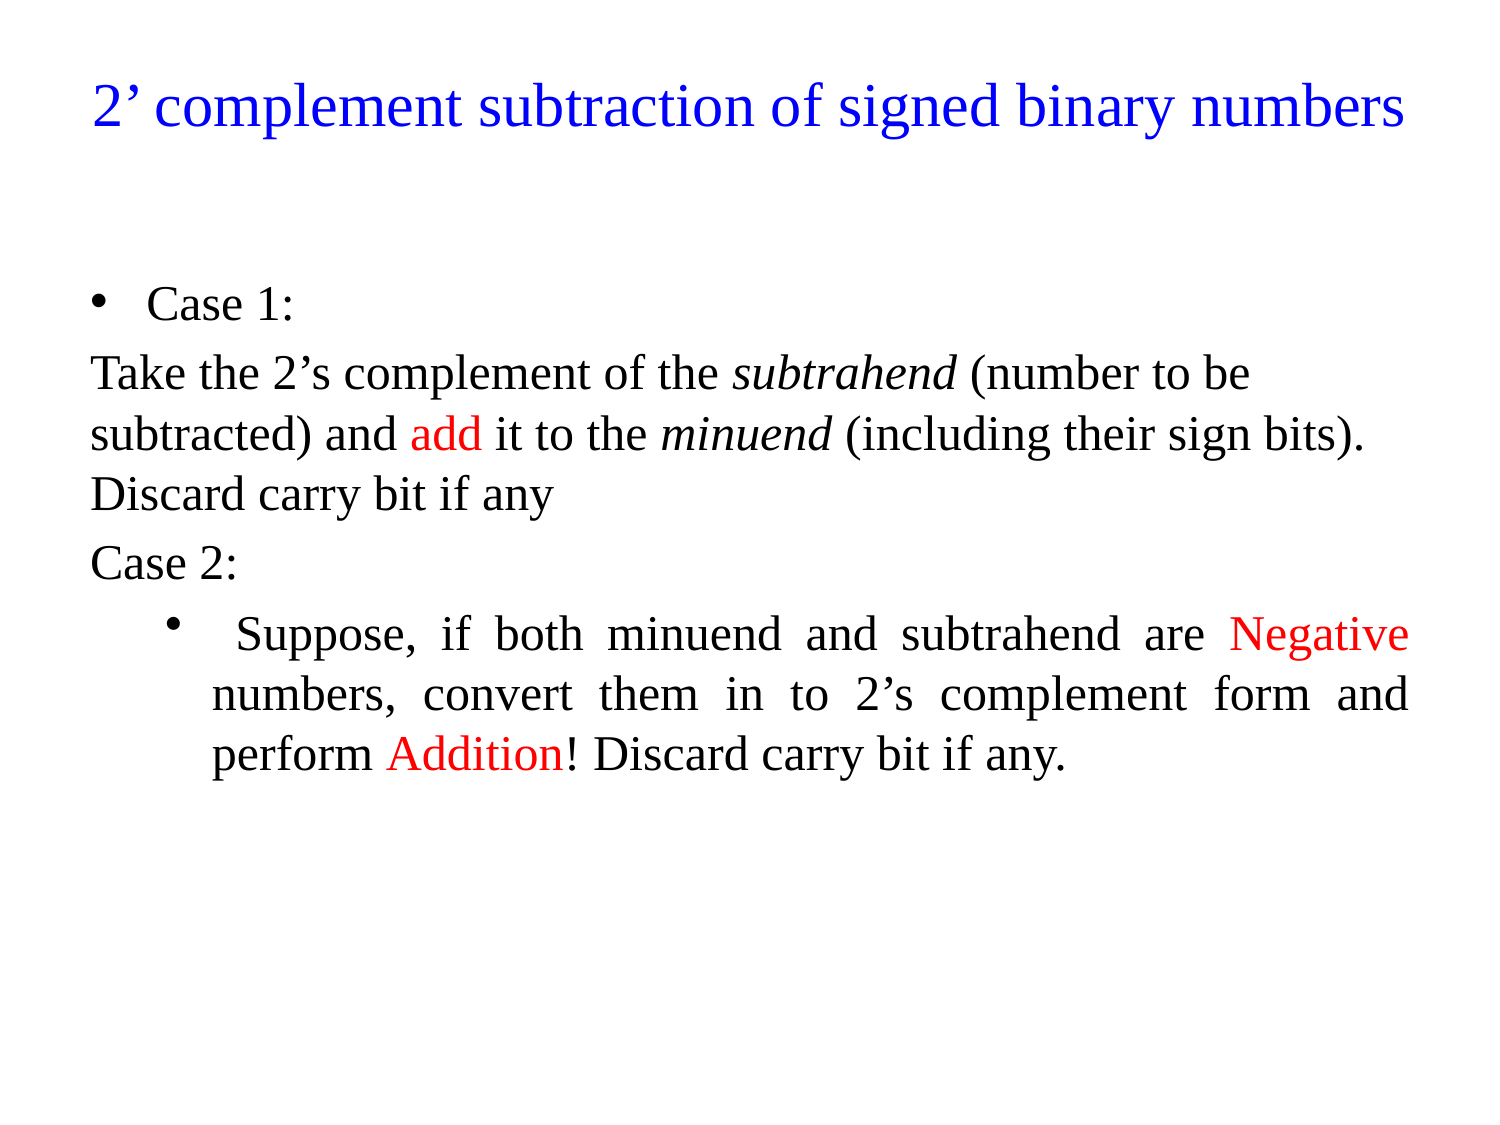

# 2’ complement subtraction of signed binary numbers
Case 1:
Take the 2’s complement of the subtrahend (number to be subtracted) and add it to the minuend (including their sign bits). Discard carry bit if any
Case 2:
 Suppose, if both minuend and subtrahend are Negative numbers, convert them in to 2’s complement form and perform Addition! Discard carry bit if any.